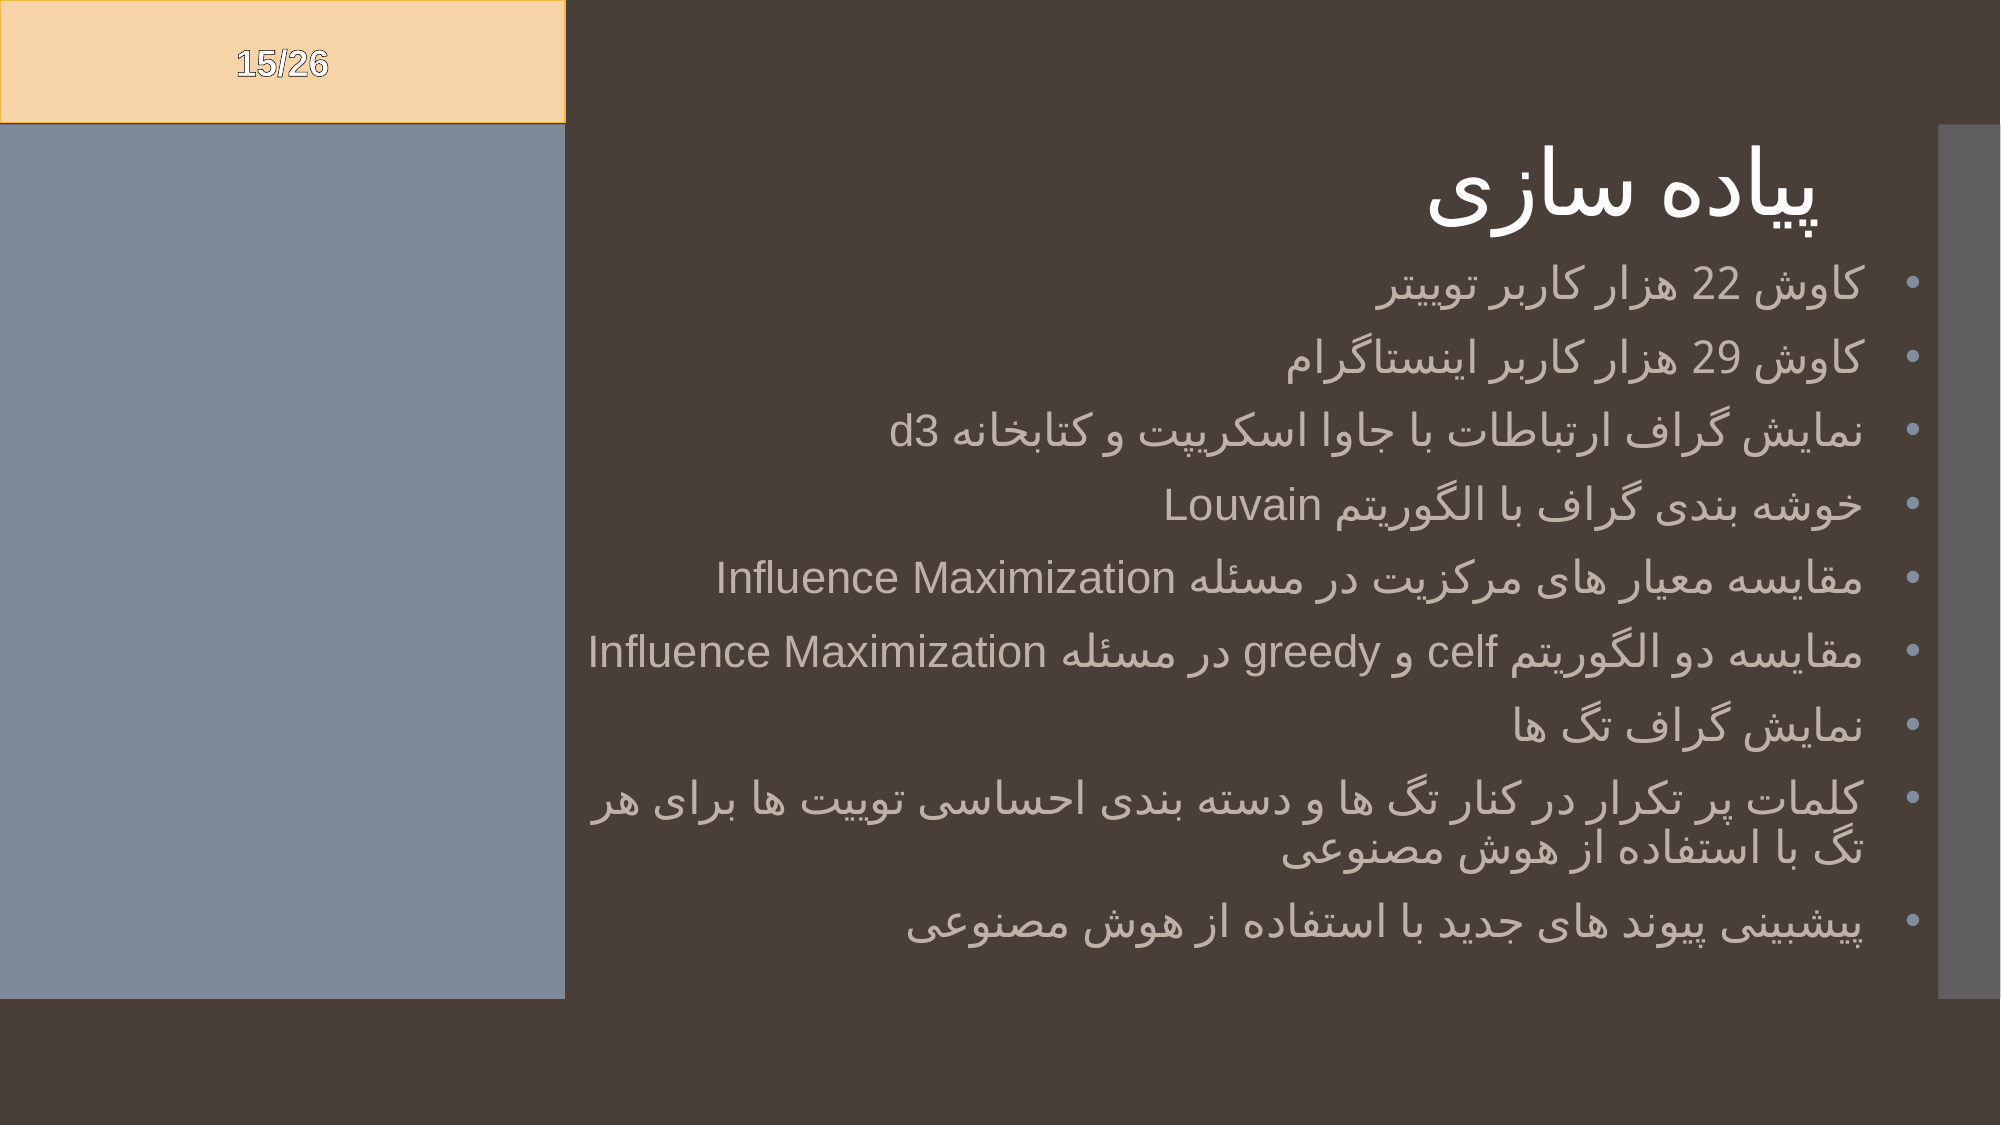

15/26
# پیاده سازی
کاوش 22 هزار کاربر توییتر
کاوش 29 هزار کاربر اینستاگرام
نمایش گراف ارتباطات با جاوا اسکریپت و کتابخانه d3
خوشه بندی گراف با الگوریتم Louvain
مقایسه معیار های مرکزیت در مسئله Influence Maximization
مقایسه دو الگوریتم celf و greedy در مسئله Influence Maximization
نمایش گراف تگ ها
کلمات پر تکرار در کنار تگ ها و دسته بندی احساسی توییت ها برای هر تگ با استفاده از هوش مصنوعی
پیشبینی پیوند های جدید با استفاده از هوش مصنوعی